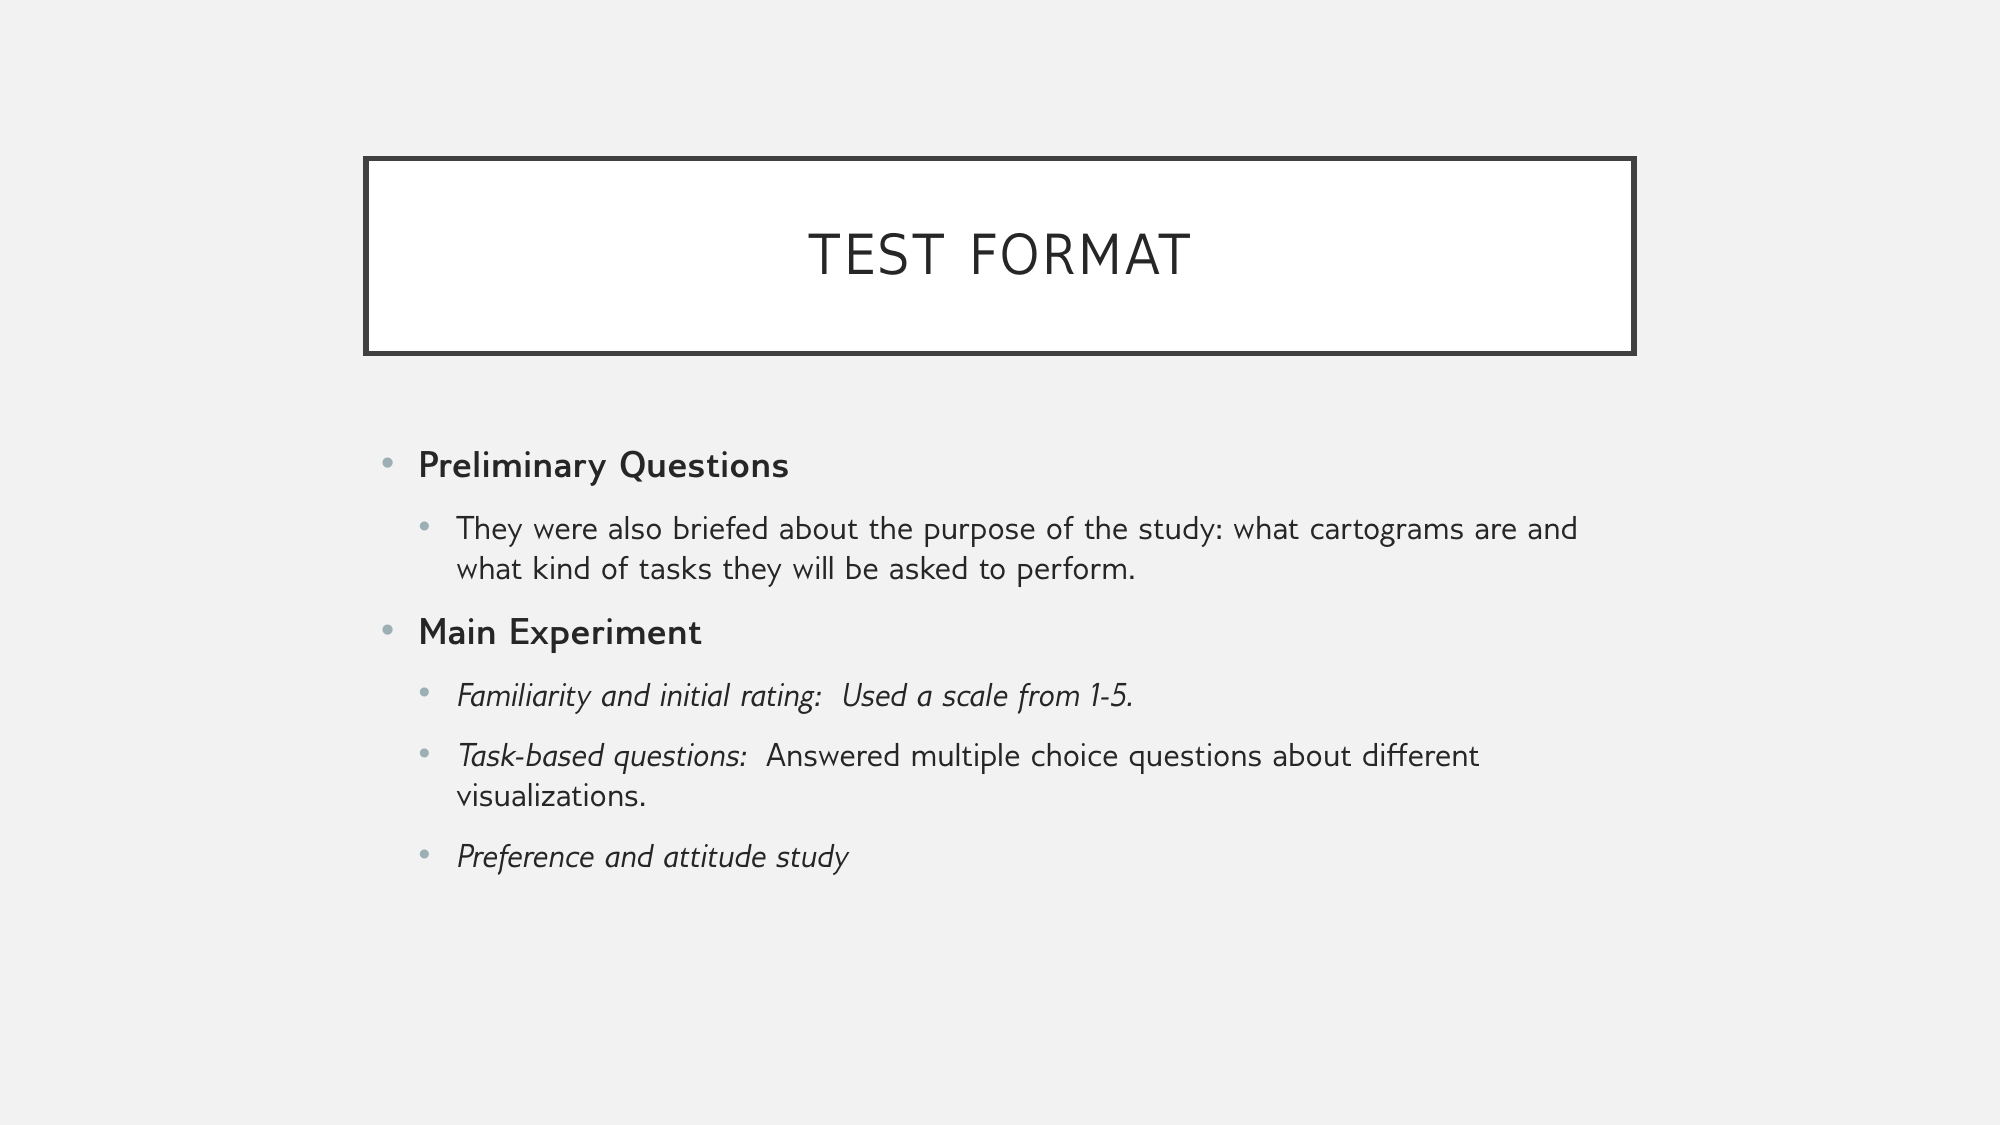

# Test Format
Preliminary Questions
They were also briefed about the purpose of the study: what cartograms are and what kind of tasks they will be asked to perform.
Main Experiment
Familiarity and initial rating:  Used a scale from 1-5.
Task-based questions:  Answered multiple choice questions about different visualizations.
Preference and attitude study